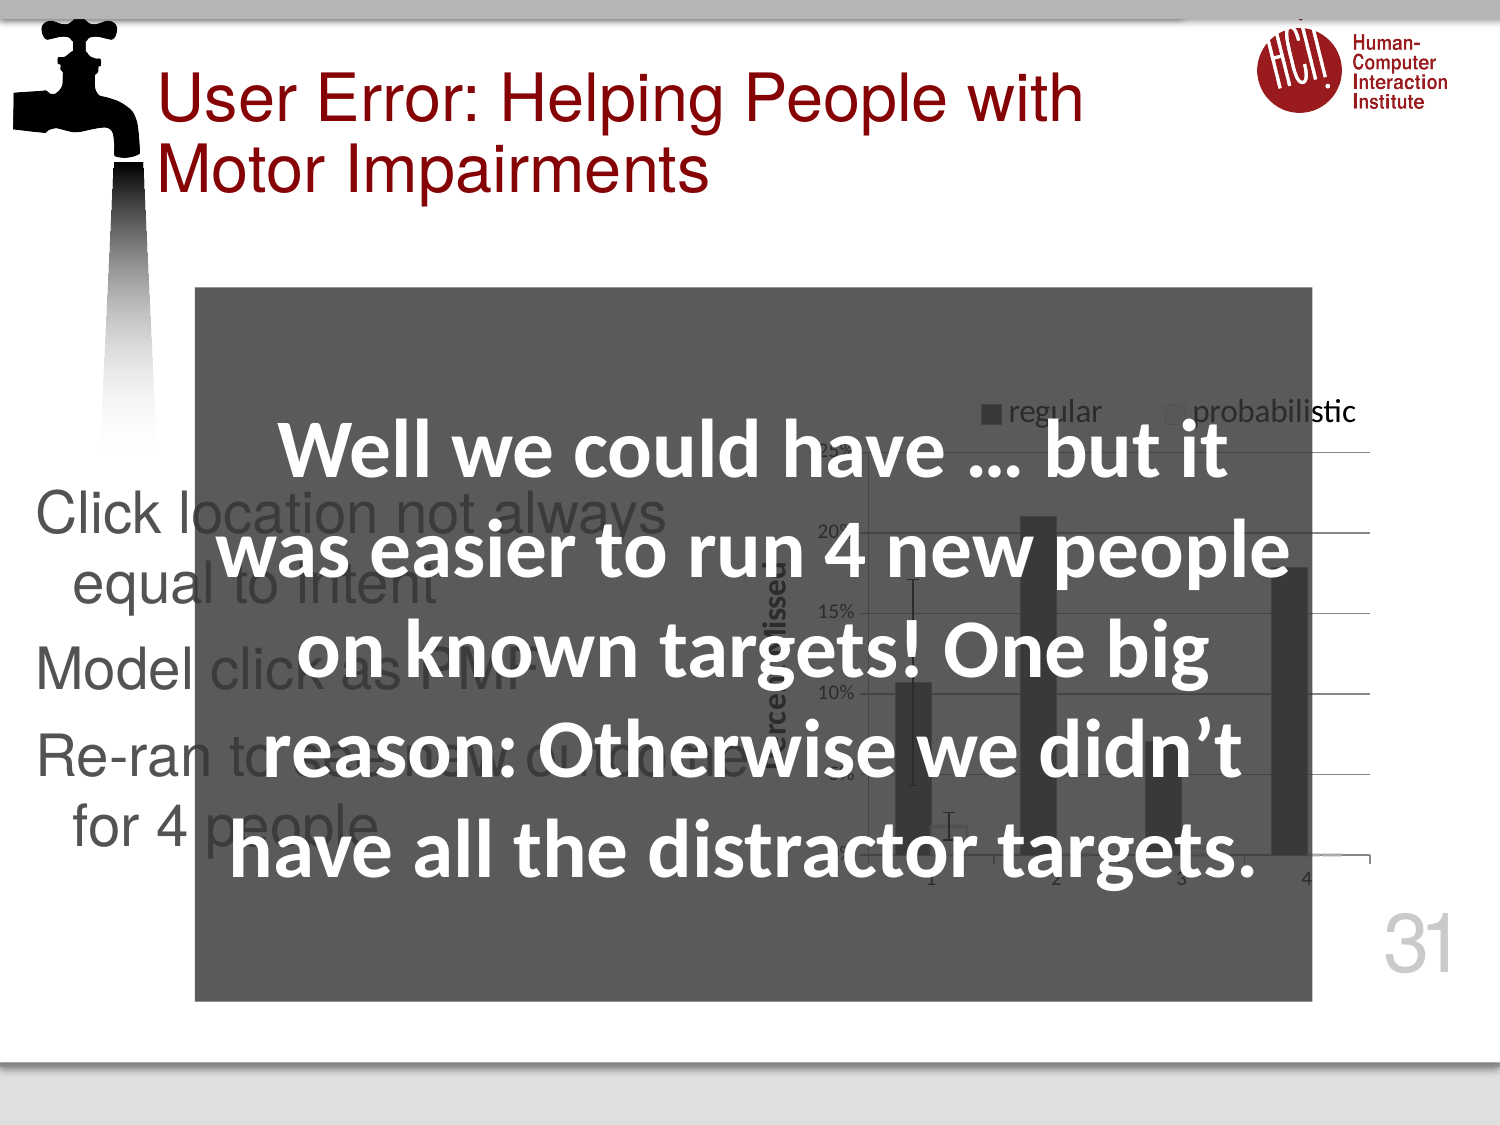

# User Error: Helping People with Motor Impairments
Well we could have … but it was easier to run 4 new people on known targets! One big reason: Otherwise we didn’t have all the distractor targets.

### Chart

| Category |  |  |
|---|---|---|
Click location not always equal to intent
Model click as PMF
Re-ran to see new outcome for 4 people

31